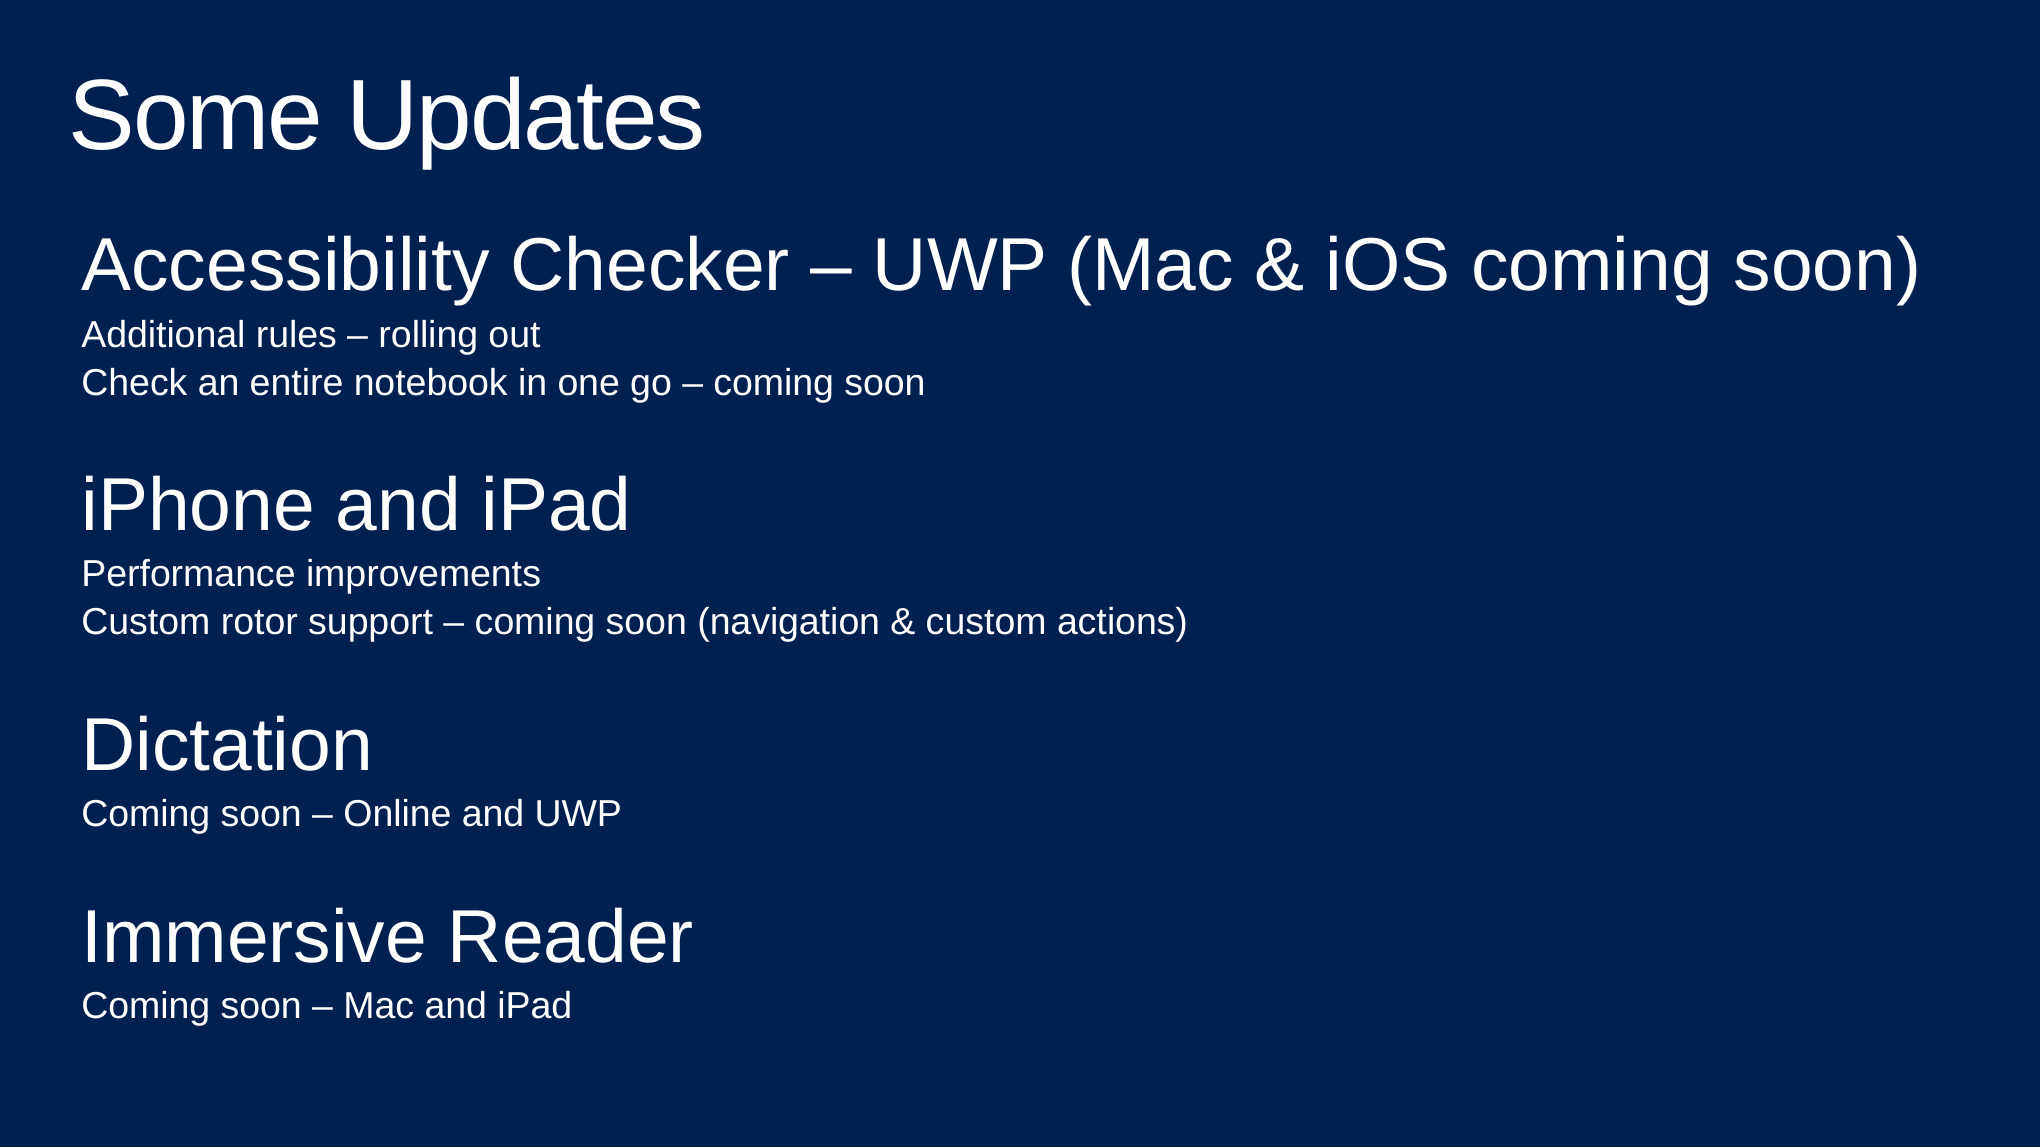

# Some Updates
Accessibility Checker – UWP (Mac & iOS coming soon)
Additional rules – rolling out
Check an entire notebook in one go – coming soon

iPhone and iPad
Performance improvements
Custom rotor support – coming soon (navigation & custom actions)

Dictation
Coming soon – Online and UWP

Immersive Reader
Coming soon – Mac and iPad